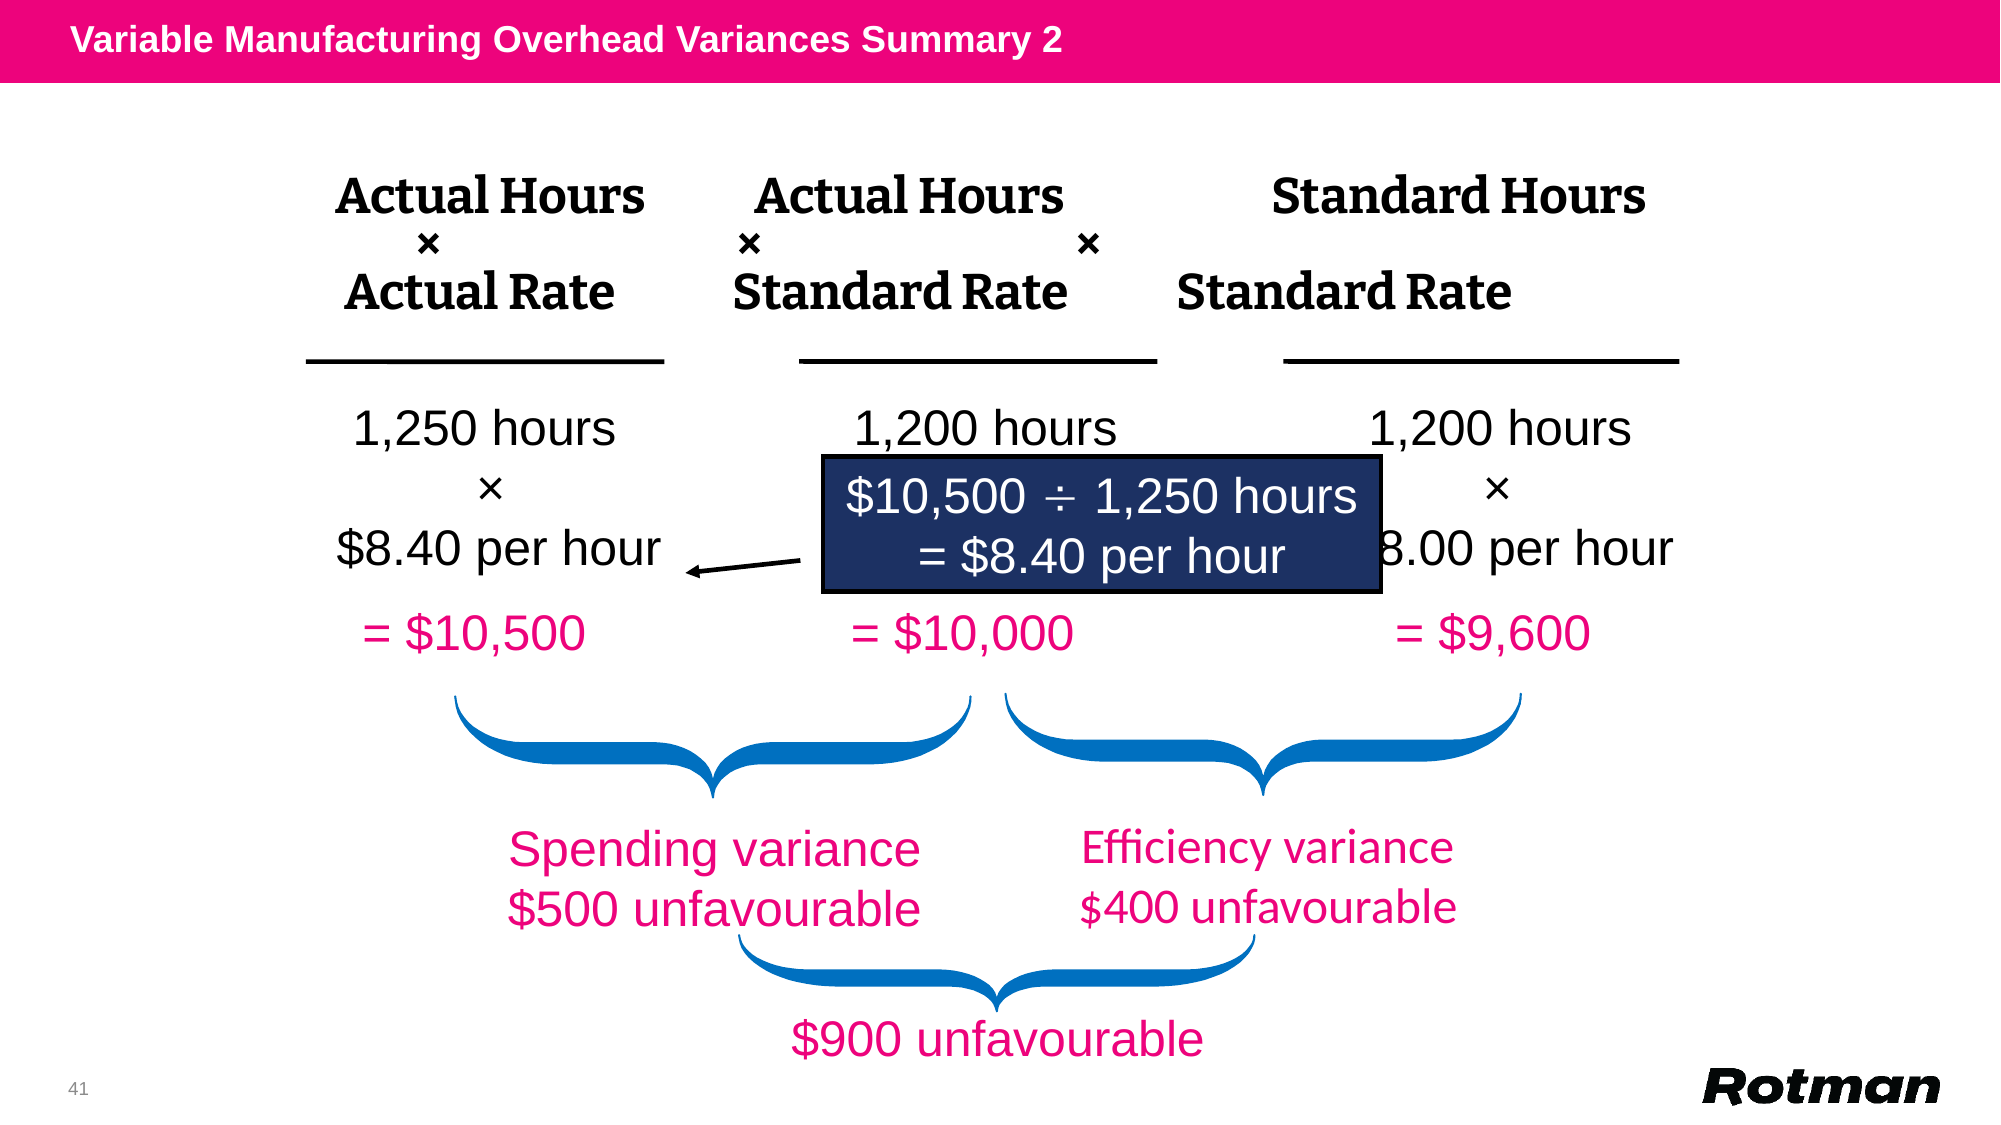

Variable Manufacturing Overhead Variances Summary 2
   Actual Hours            Actual Hours	       Standard Hours
            ×                                 ×                                   ×
    Actual Rate             Standard Rate            Standard Rate

   1,250 hours                 1,200 hours                  1,200 hours
           ×                                 ×                                   ×
 $8.40 per hour            $8.00 per hour              $8.00 per hour
    = $10,500                   = $10,000                       = $9,600
$10,500 ÷ 1,250 hours = $8.40 per hour

Efficiency variance
$400 unfavourable

Spending variance
$500 unfavourable

$900 unfavourable
41